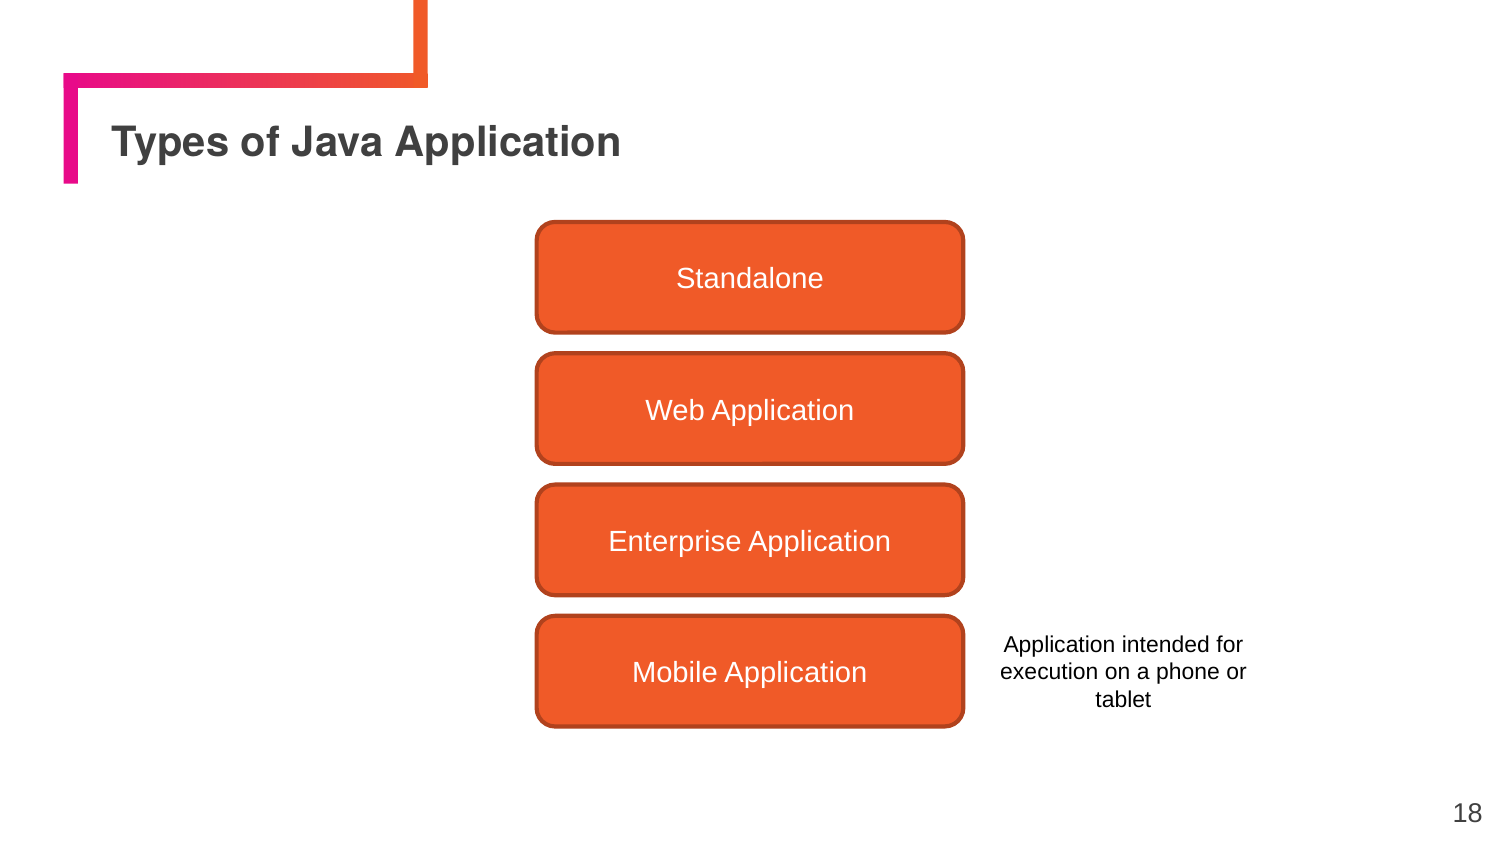

# Types of Java Application
Standalone
Web Application
Enterprise Application
Mobile Application
Application intended for execution on a phone or tablet
18